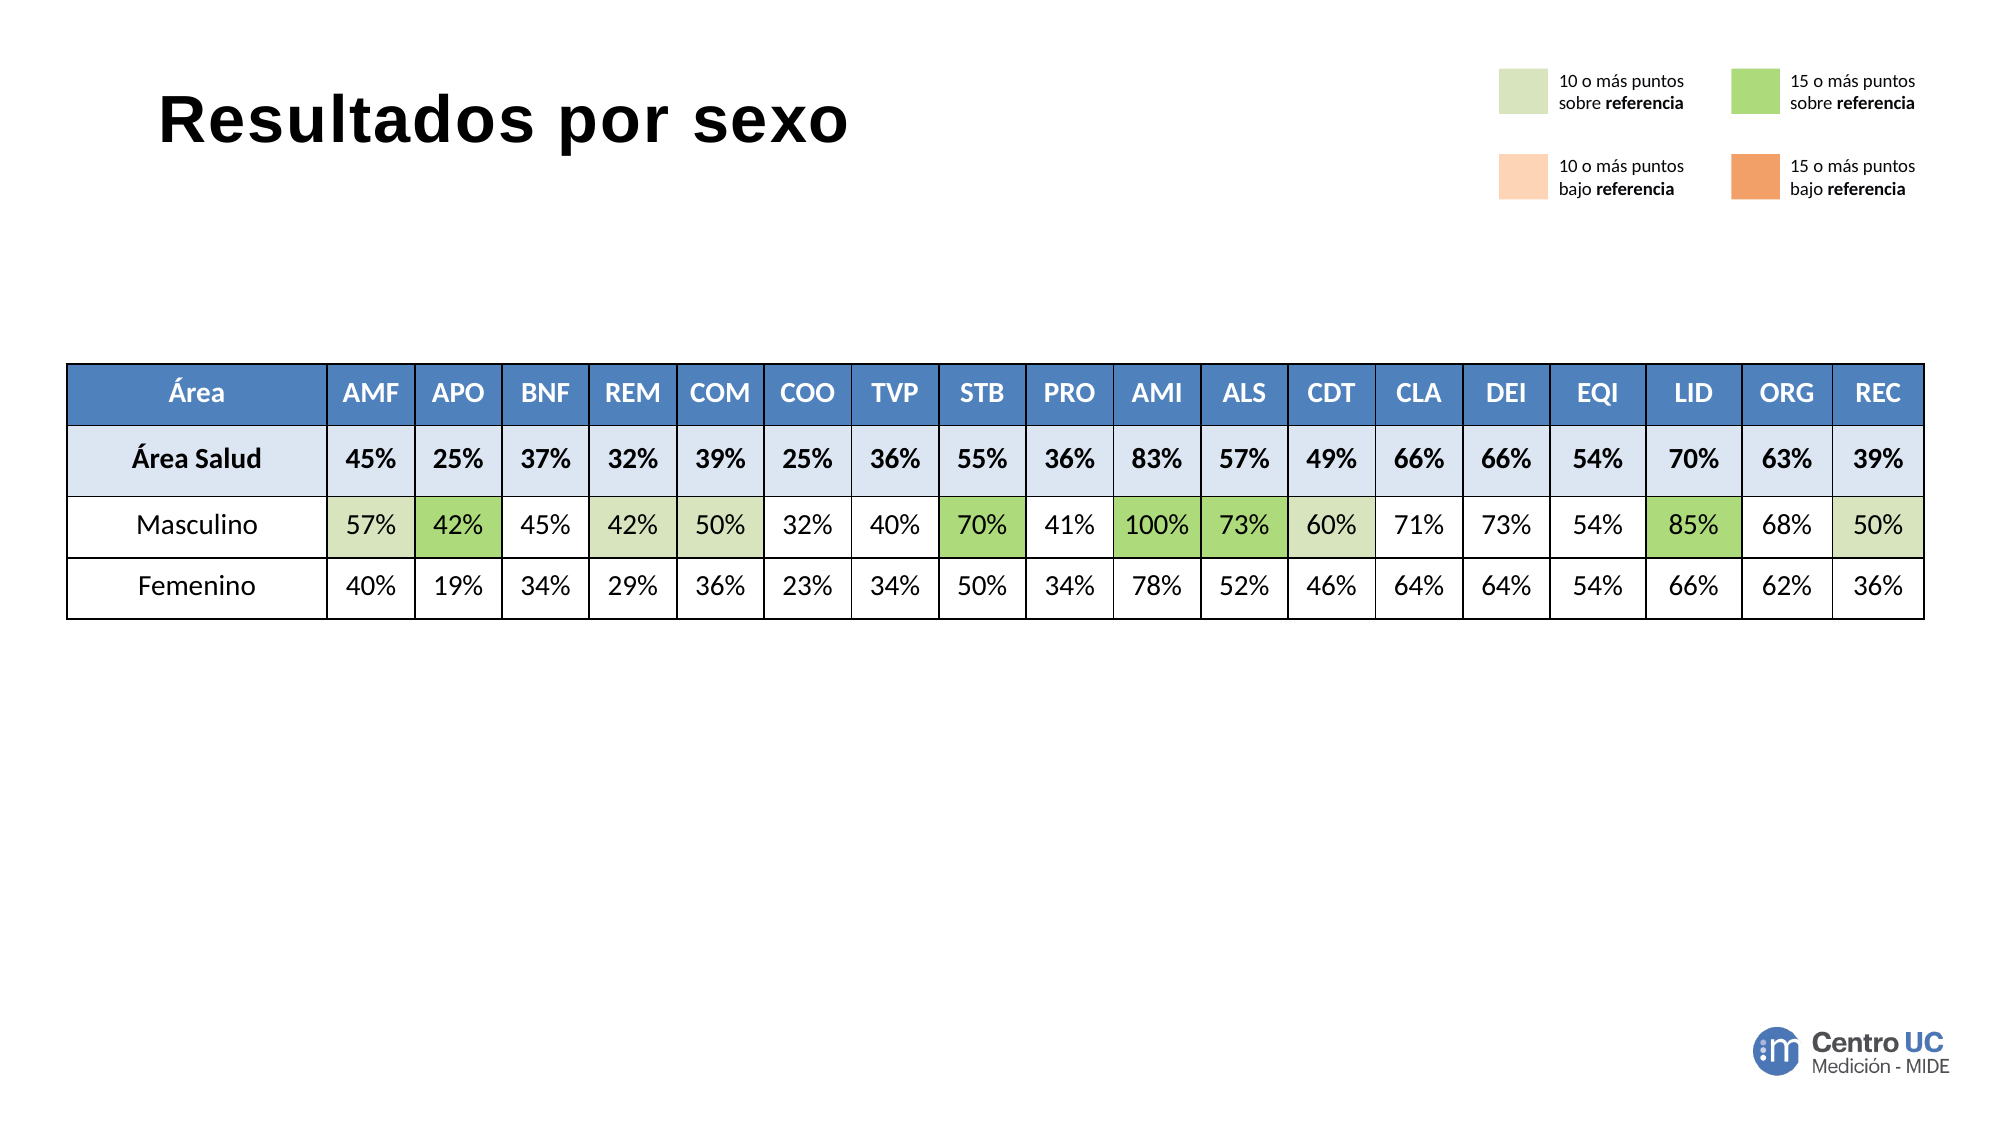

10 o más puntos sobre referencia
15 o más puntos sobre referencia
# Resultados por sexo

10 o más puntos bajo referencia
15 o más puntos bajo referencia

| Área | AMF | APO | BNF | REM | COM | COO | TVP | STB | PRO | AMI | ALS | CDT | CLA | DEI | EQI | LID | ORG | REC |
| --- | --- | --- | --- | --- | --- | --- | --- | --- | --- | --- | --- | --- | --- | --- | --- | --- | --- | --- |
| Área Salud | 45% | 25% | 37% | 32% | 39% | 25% | 36% | 55% | 36% | 83% | 57% | 49% | 66% | 66% | 54% | 70% | 63% | 39% |
| Masculino | 57% | 42% | 45% | 42% | 50% | 32% | 40% | 70% | 41% | 100% | 73% | 60% | 71% | 73% | 54% | 85% | 68% | 50% |
| Femenino | 40% | 19% | 34% | 29% | 36% | 23% | 34% | 50% | 34% | 78% | 52% | 46% | 64% | 64% | 54% | 66% | 62% | 36% |